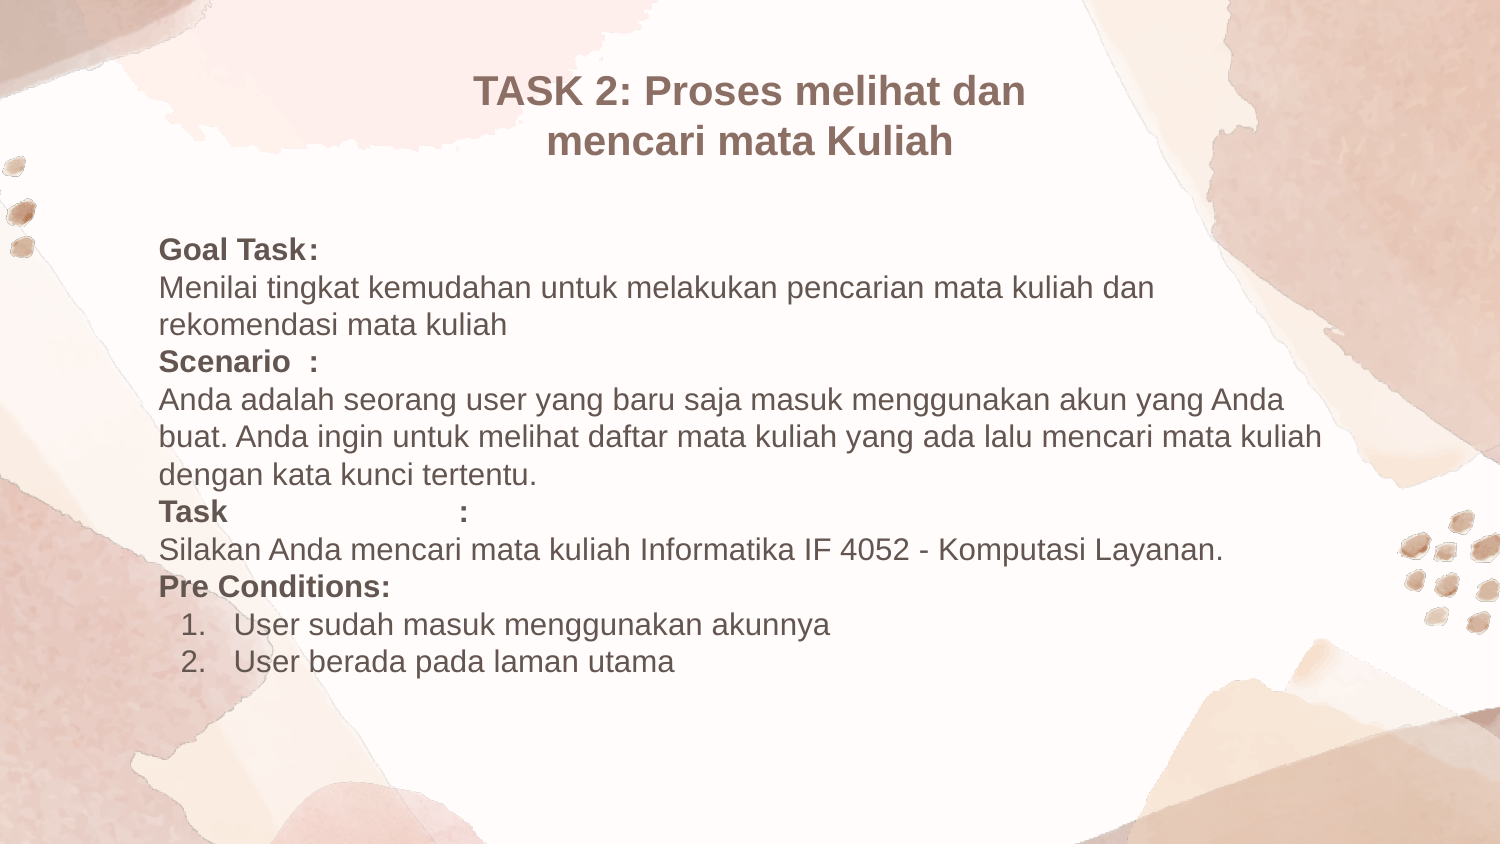

# TASK 2: Proses melihat dan mencari mata Kuliah
Goal Task	:
Menilai tingkat kemudahan untuk melakukan pencarian mata kuliah dan rekomendasi mata kuliah
Scenario	:
Anda adalah seorang user yang baru saja masuk menggunakan akun yang Anda buat. Anda ingin untuk melihat daftar mata kuliah yang ada lalu mencari mata kuliah dengan kata kunci tertentu.
Task		:
Silakan Anda mencari mata kuliah Informatika IF 4052 - Komputasi Layanan.
Pre Conditions:
User sudah masuk menggunakan akunnya
User berada pada laman utama